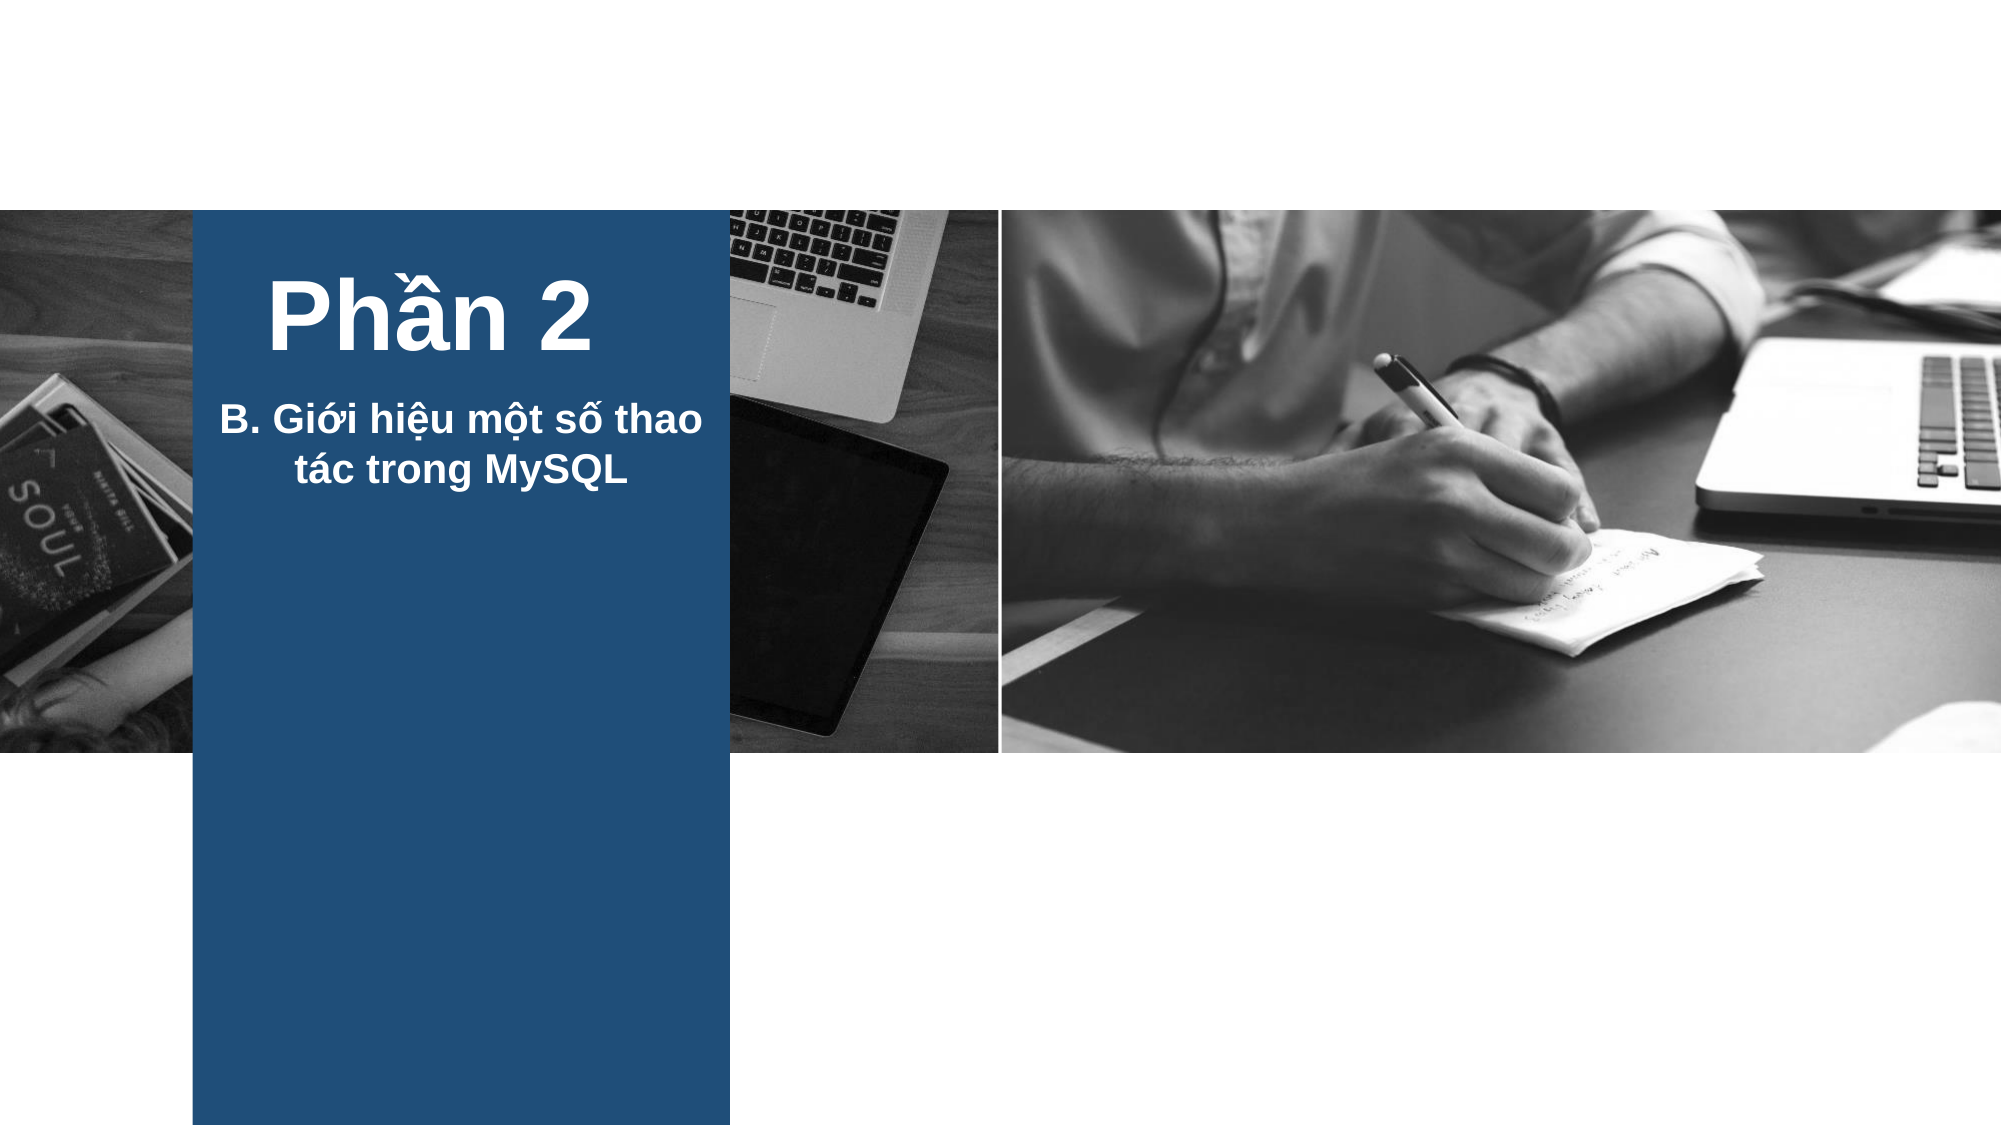

Phần 2
B. Giới hiệu một số thao tác trong MySQL